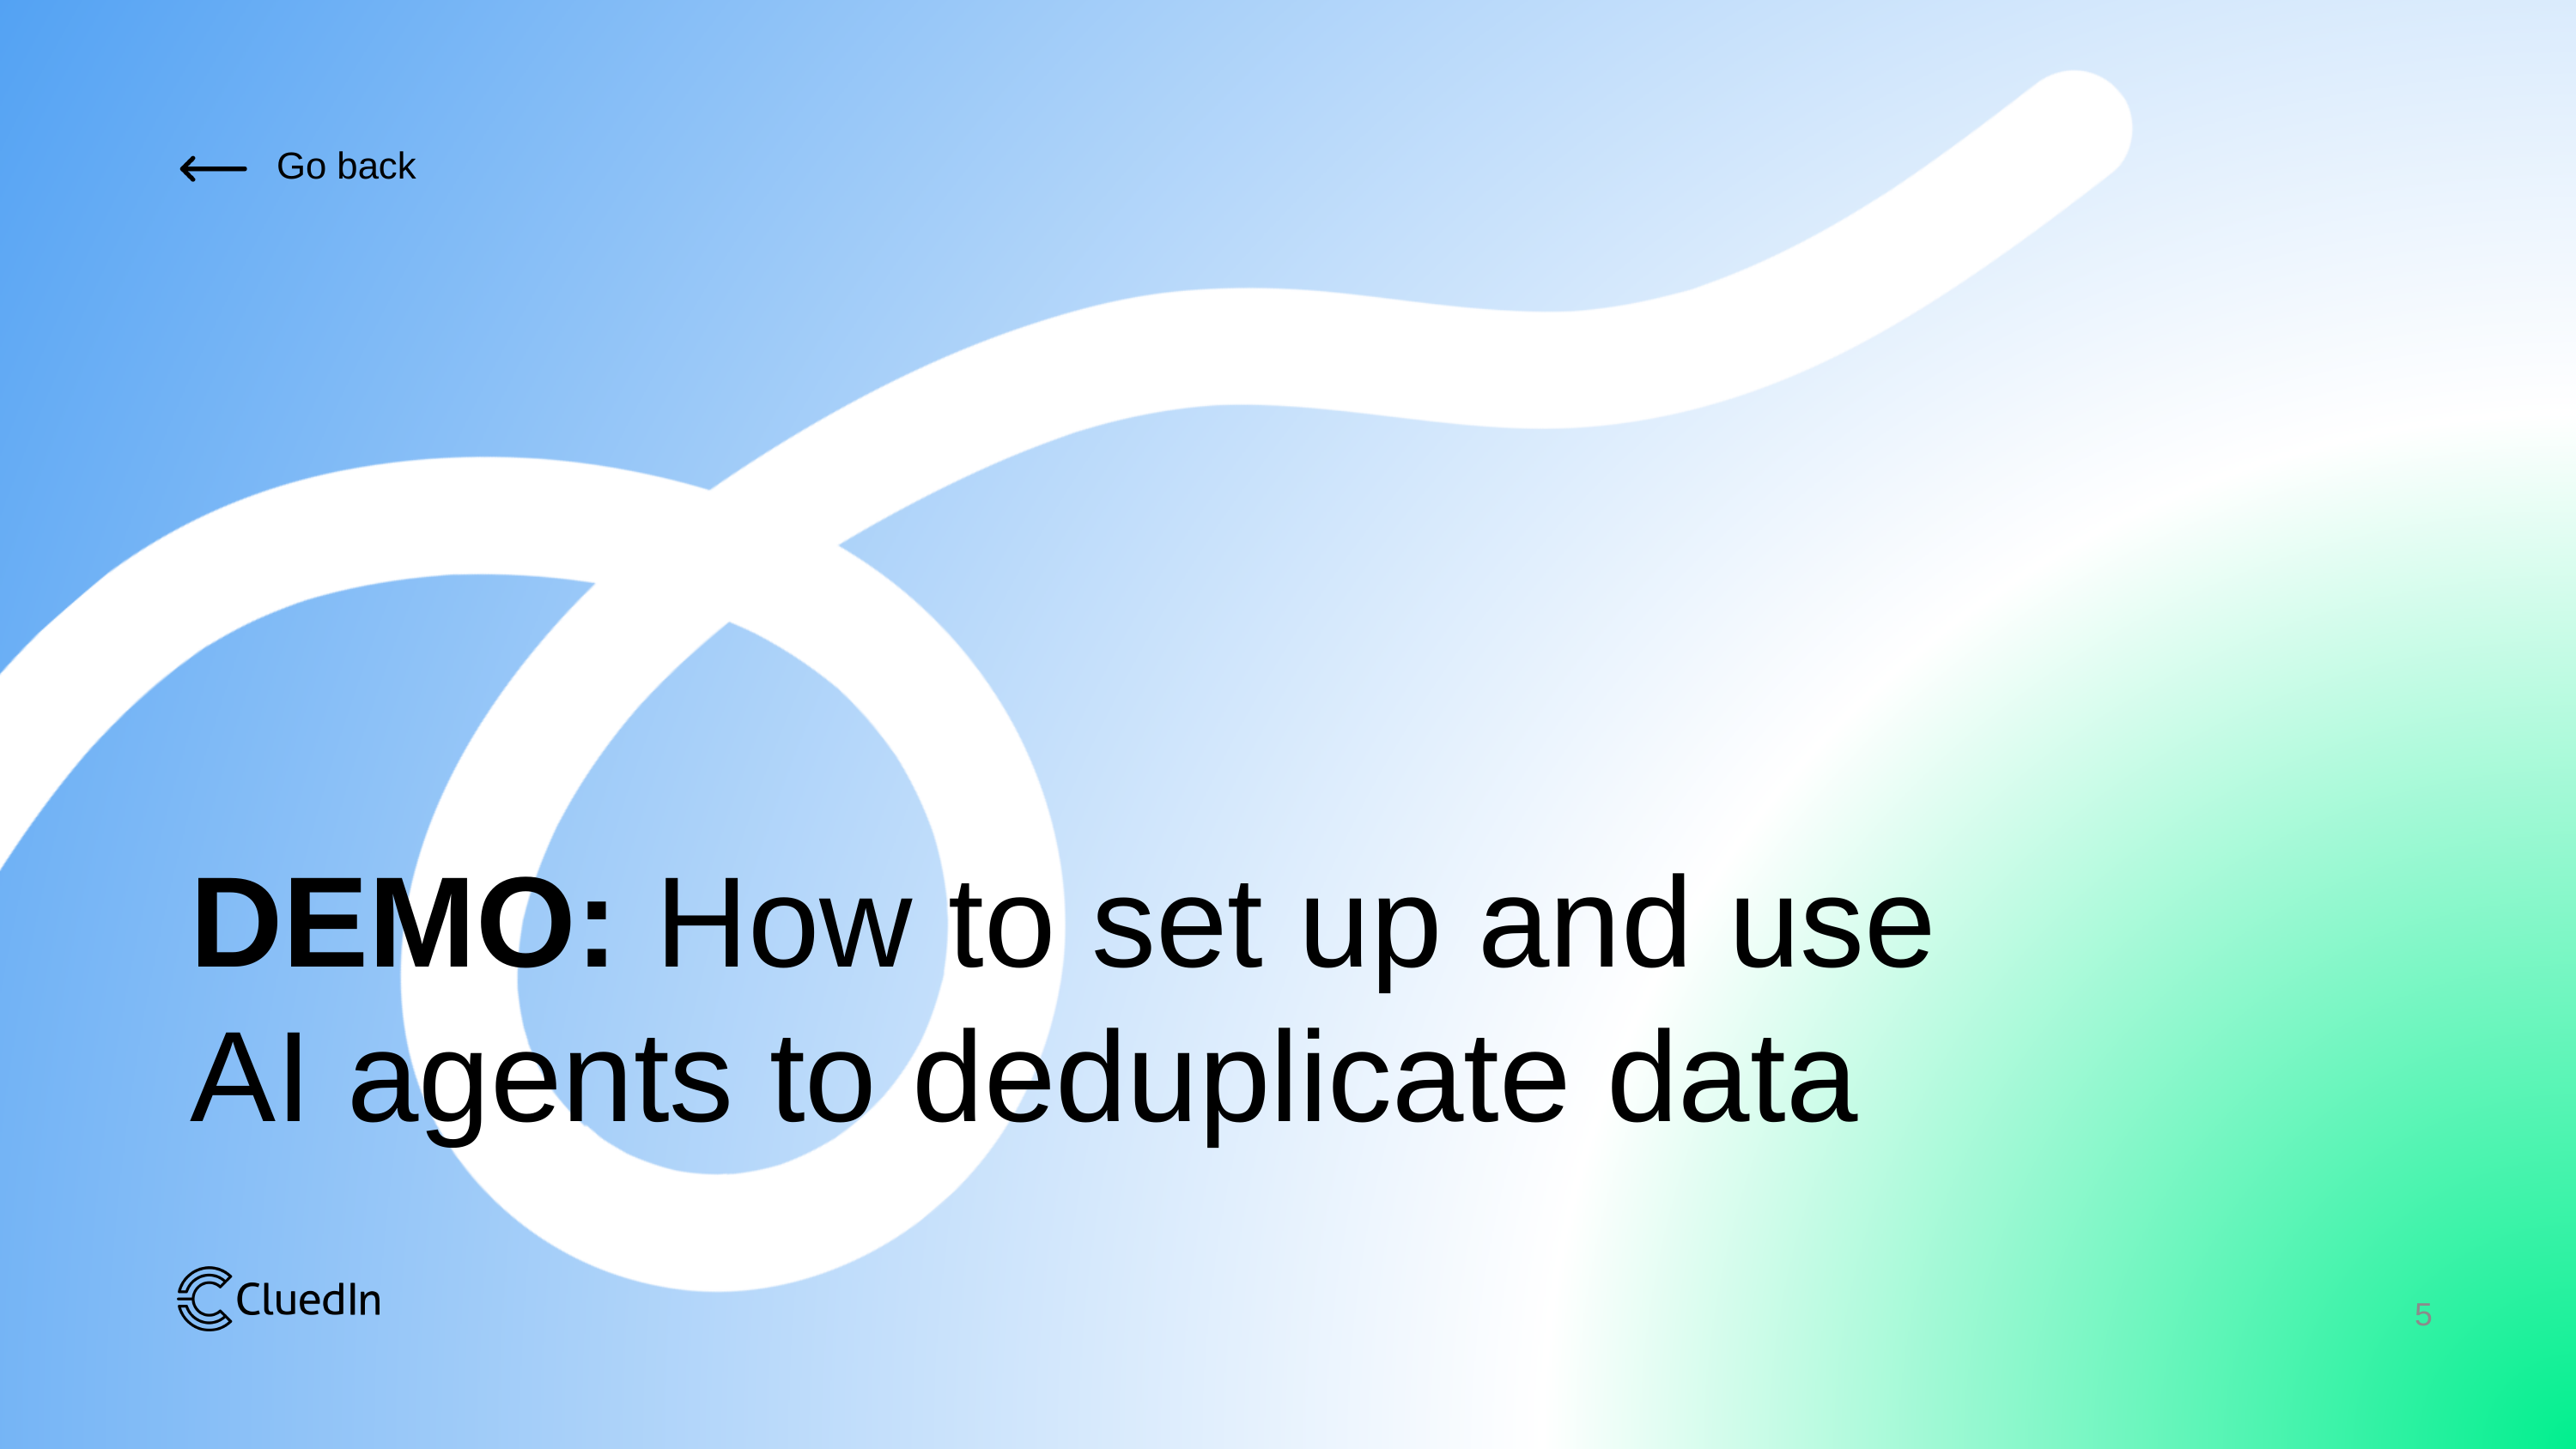

DEMO: How to set up and use
AI agents to deduplicate data
5